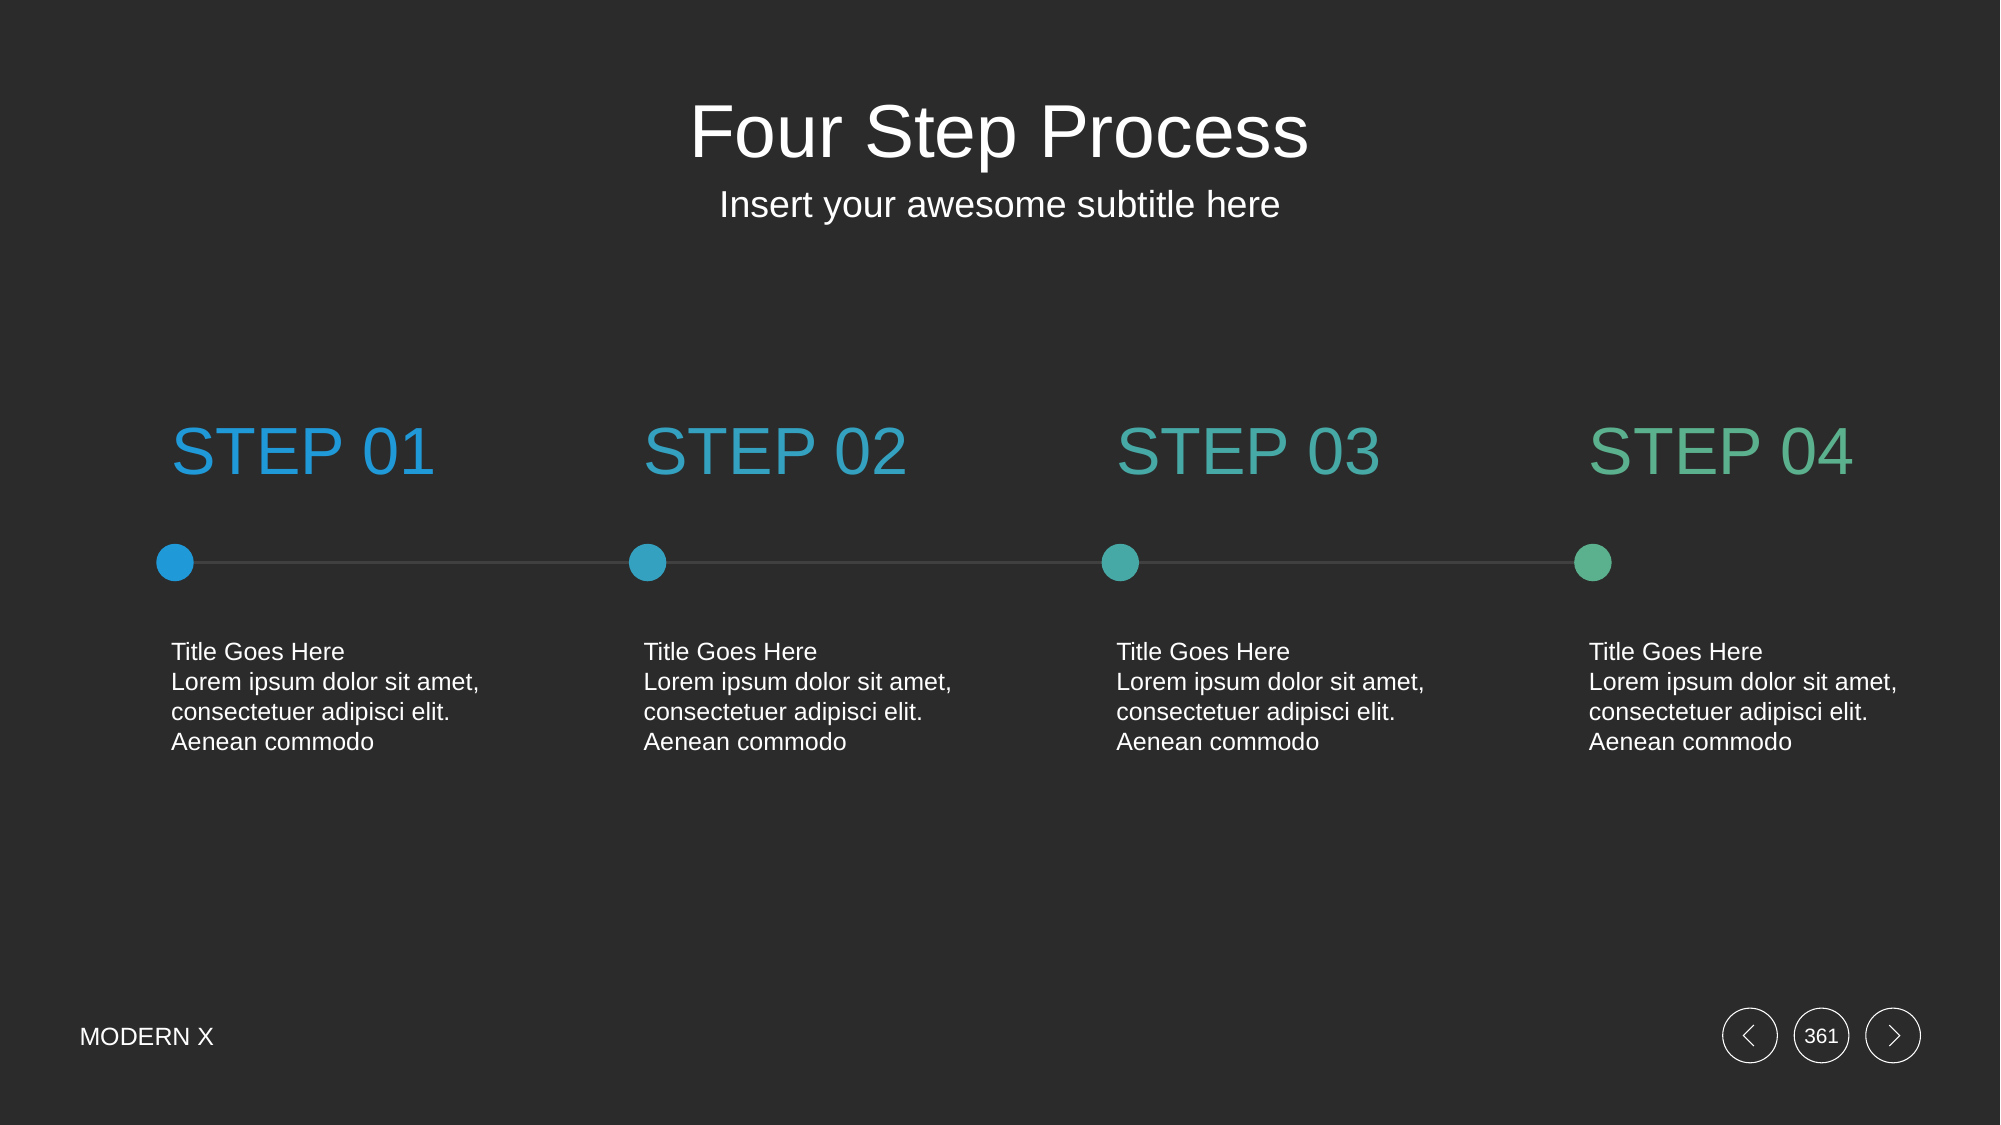

# Four Step Process
Insert your awesome subtitle here
STEP 01
STEP 02
STEP 03
STEP 04

Title Goes Here
Lorem ipsum dolor sit amet, consectetuer adipisci elit. Aenean commodo
Title Goes Here
Lorem ipsum dolor sit amet, consectetuer adipisci elit. Aenean commodo
Title Goes Here
Lorem ipsum dolor sit amet, consectetuer adipisci elit. Aenean commodo
Title Goes Here
Lorem ipsum dolor sit amet, consectetuer adipisci elit. Aenean commodo